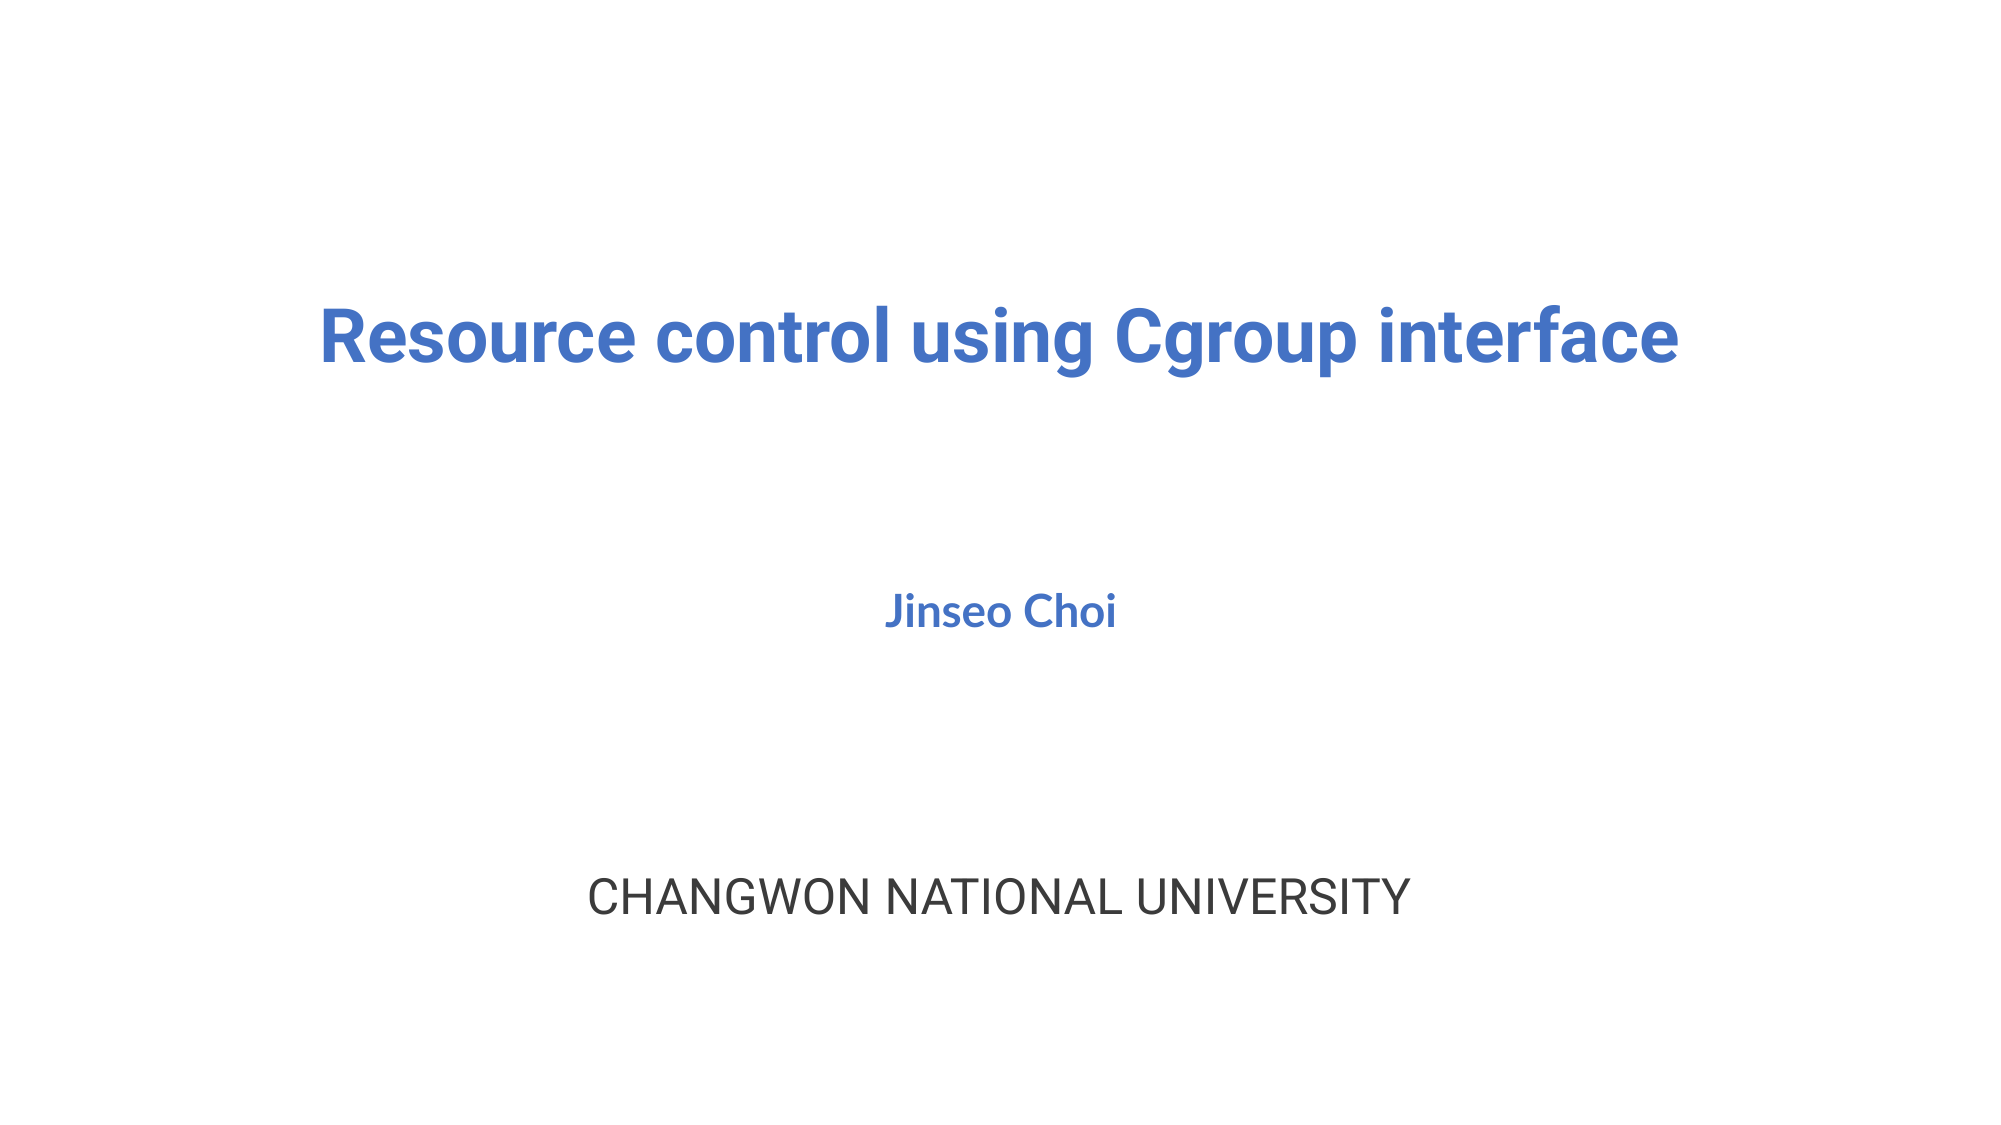

Resource control using Cgroup interface
Jinseo Choi
CHANGWON NATIONAL UNIVERSITY